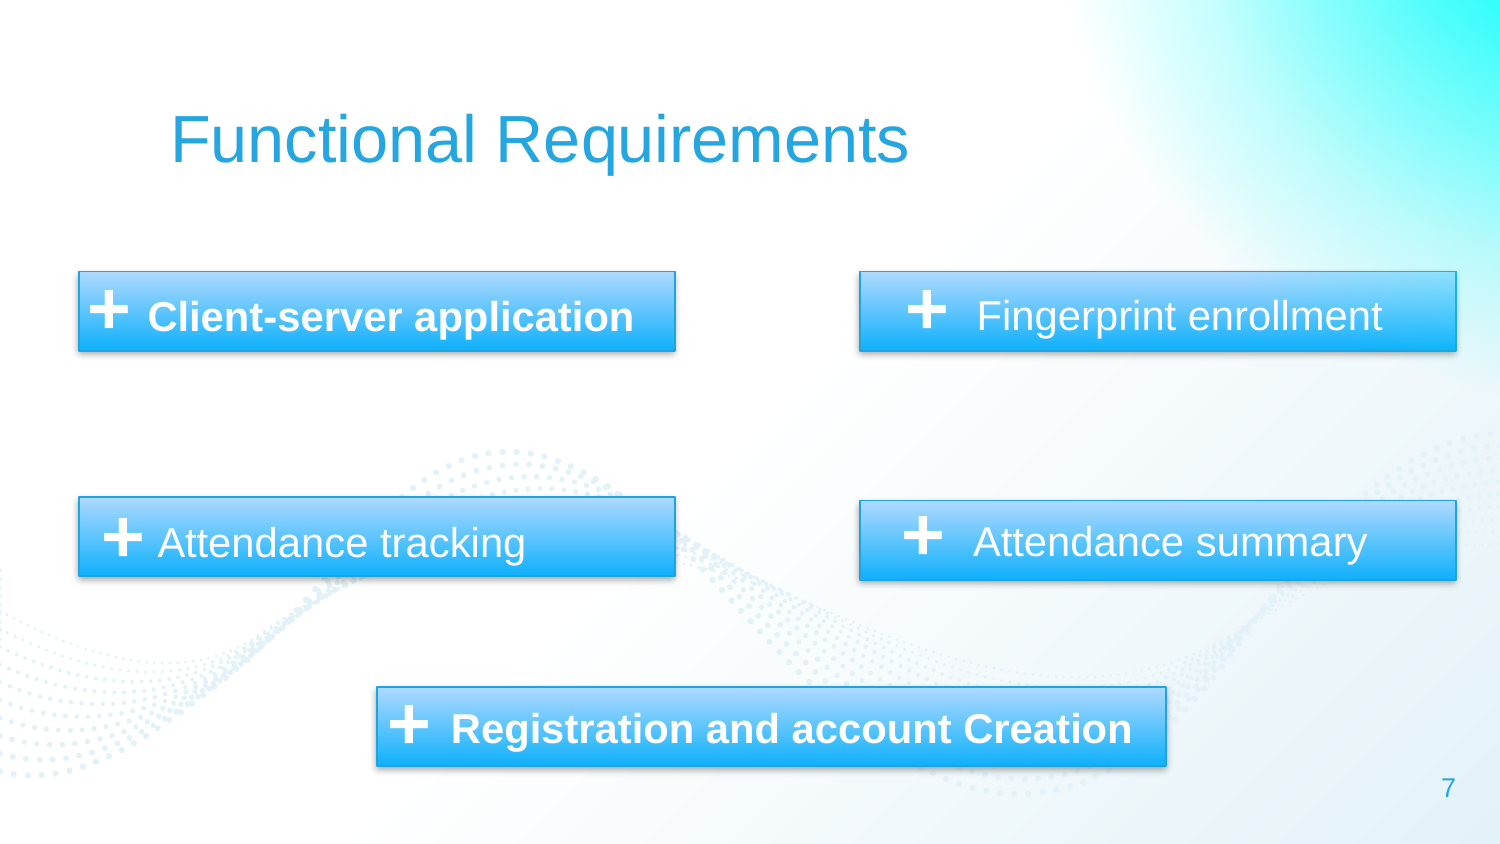

# Functional Requirements
Client-server application

Fingerprint enrollment
+
+

Attendance summary

Attendance tracking
+
+

Registration and account Creation
+
7